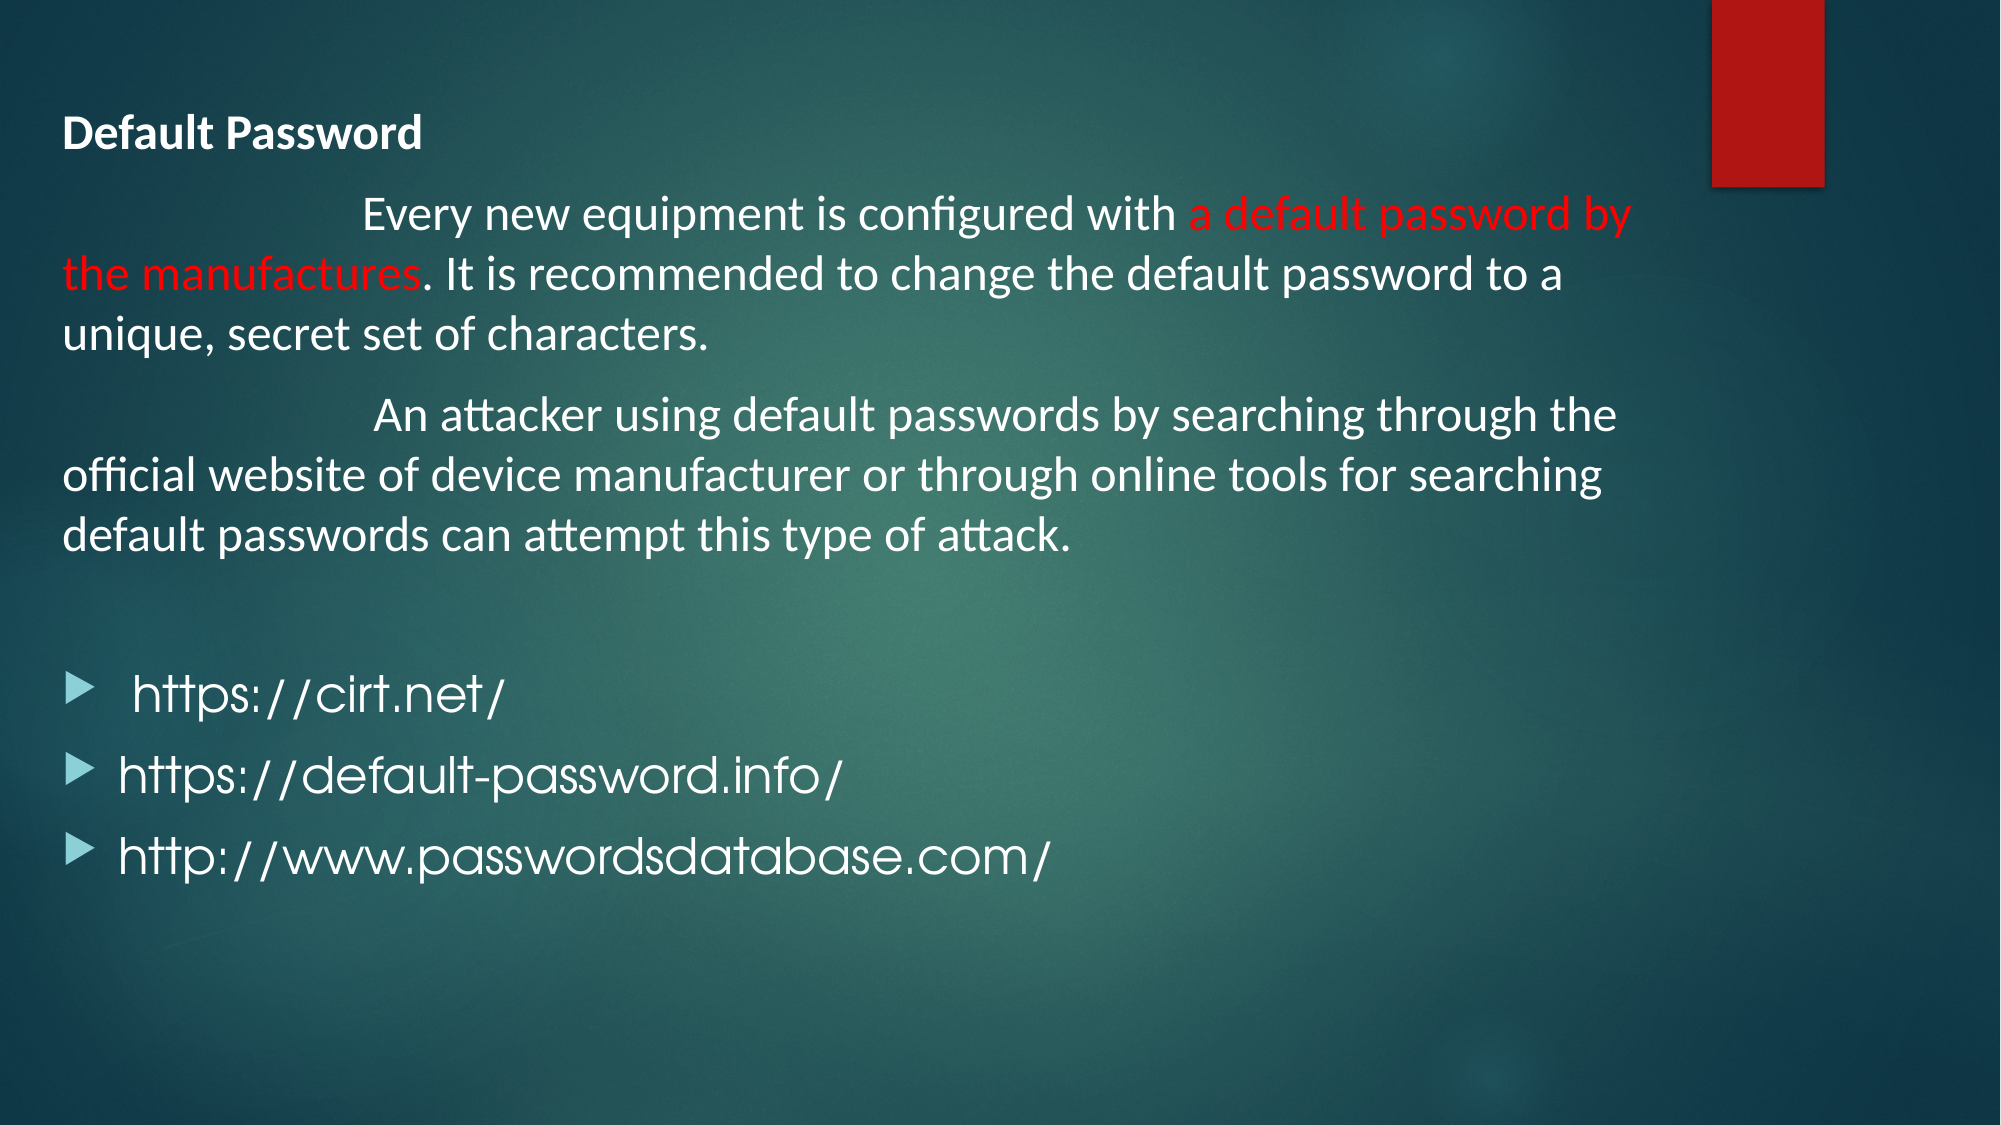

Default Password
		Every new equipment is configured with a default password by the manufactures. It is recommended to change the default password to a unique, secret set of characters.
		 An attacker using default passwords by searching through the official website of device manufacturer or through online tools for searching default passwords can attempt this type of attack.

 https://cirt.net/
https://default-password.info/
http://www.passwordsdatabase.com/